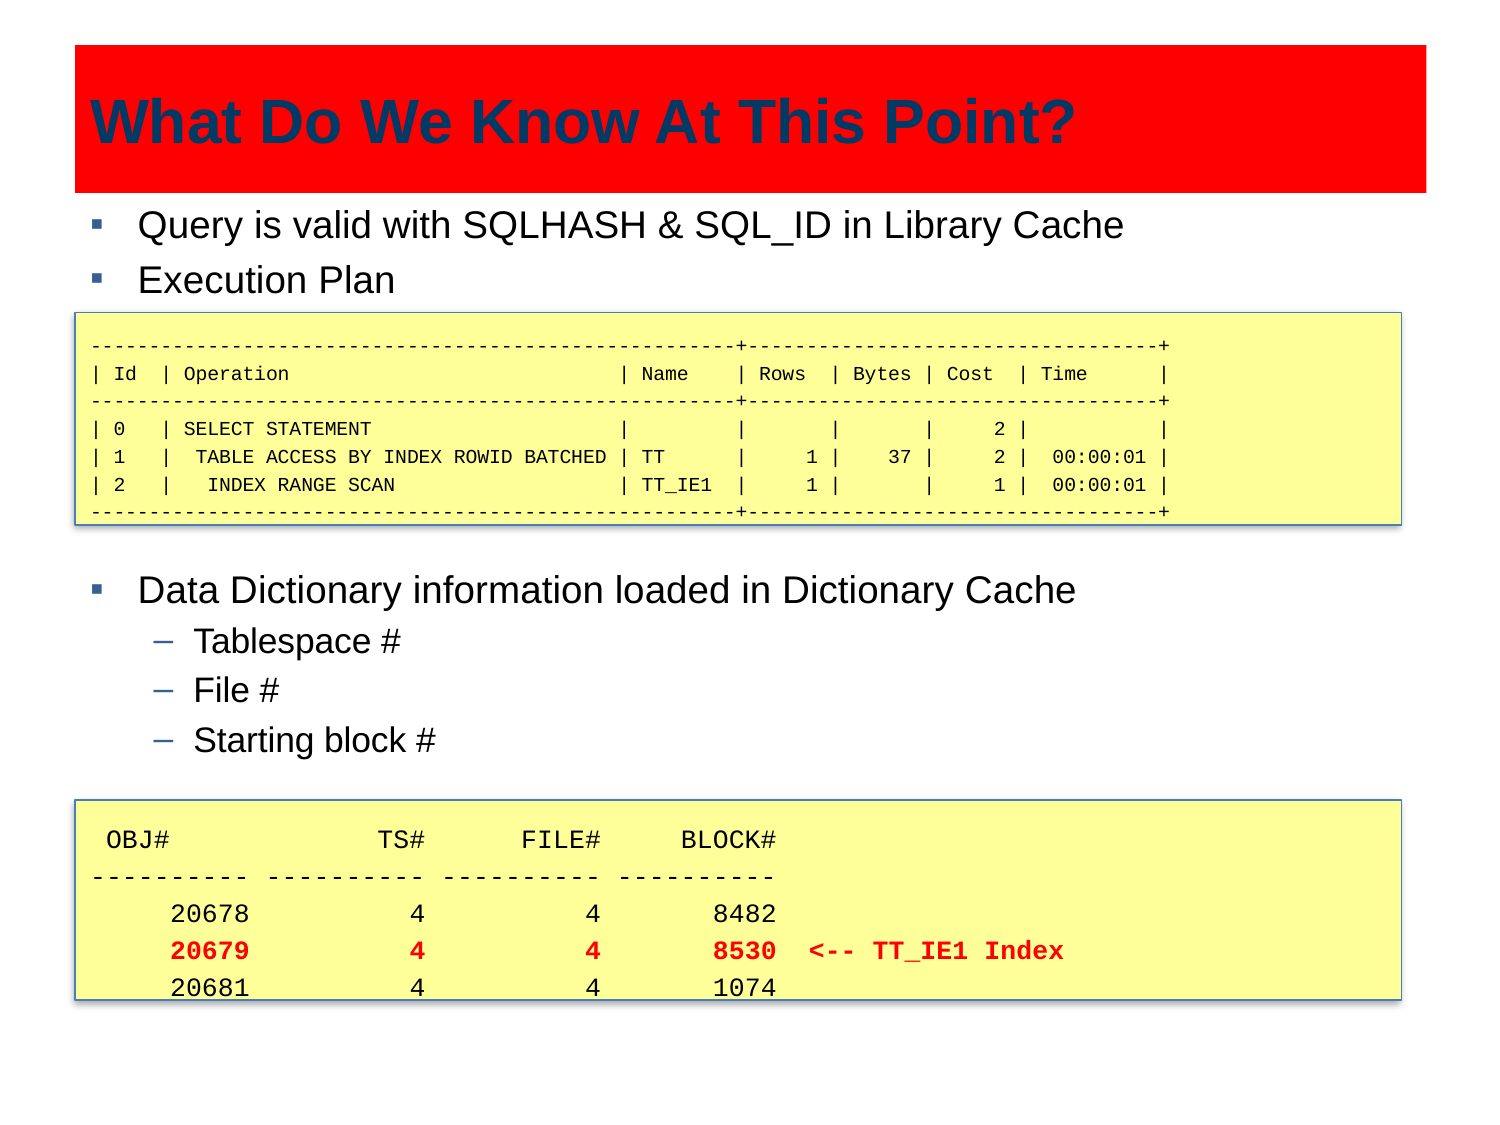

# What Do We Know At This Point?
Query is valid with SQLHASH & SQL_ID in Library Cache
Execution Plan

-------------------------------------------------------+-----------------------------------+
| Id  | Operation                            | Name    | Rows  | Bytes | Cost  | Time      |
-------------------------------------------------------+-----------------------------------+
| 0   | SELECT STATEMENT                     |         |       |       |     2 |           |
| 1   |  TABLE ACCESS BY INDEX ROWID BATCHED | TT      |     1 |    37 |     2 |  00:00:01 |
| 2   |   INDEX RANGE SCAN                   | TT_IE1  |     1 |       |     1 |  00:00:01 |
-------------------------------------------------------+-----------------------------------+

Data Dictionary information loaded in Dictionary Cache
Tablespace #
File #
Starting block #

 OBJ#             TS#      FILE#     BLOCK#
---------- ---------- ---------- ----------
     20678          4          4       8482
     20679          4          4       8530  <-- TT_IE1 Index
     20681          4          4       1074

23